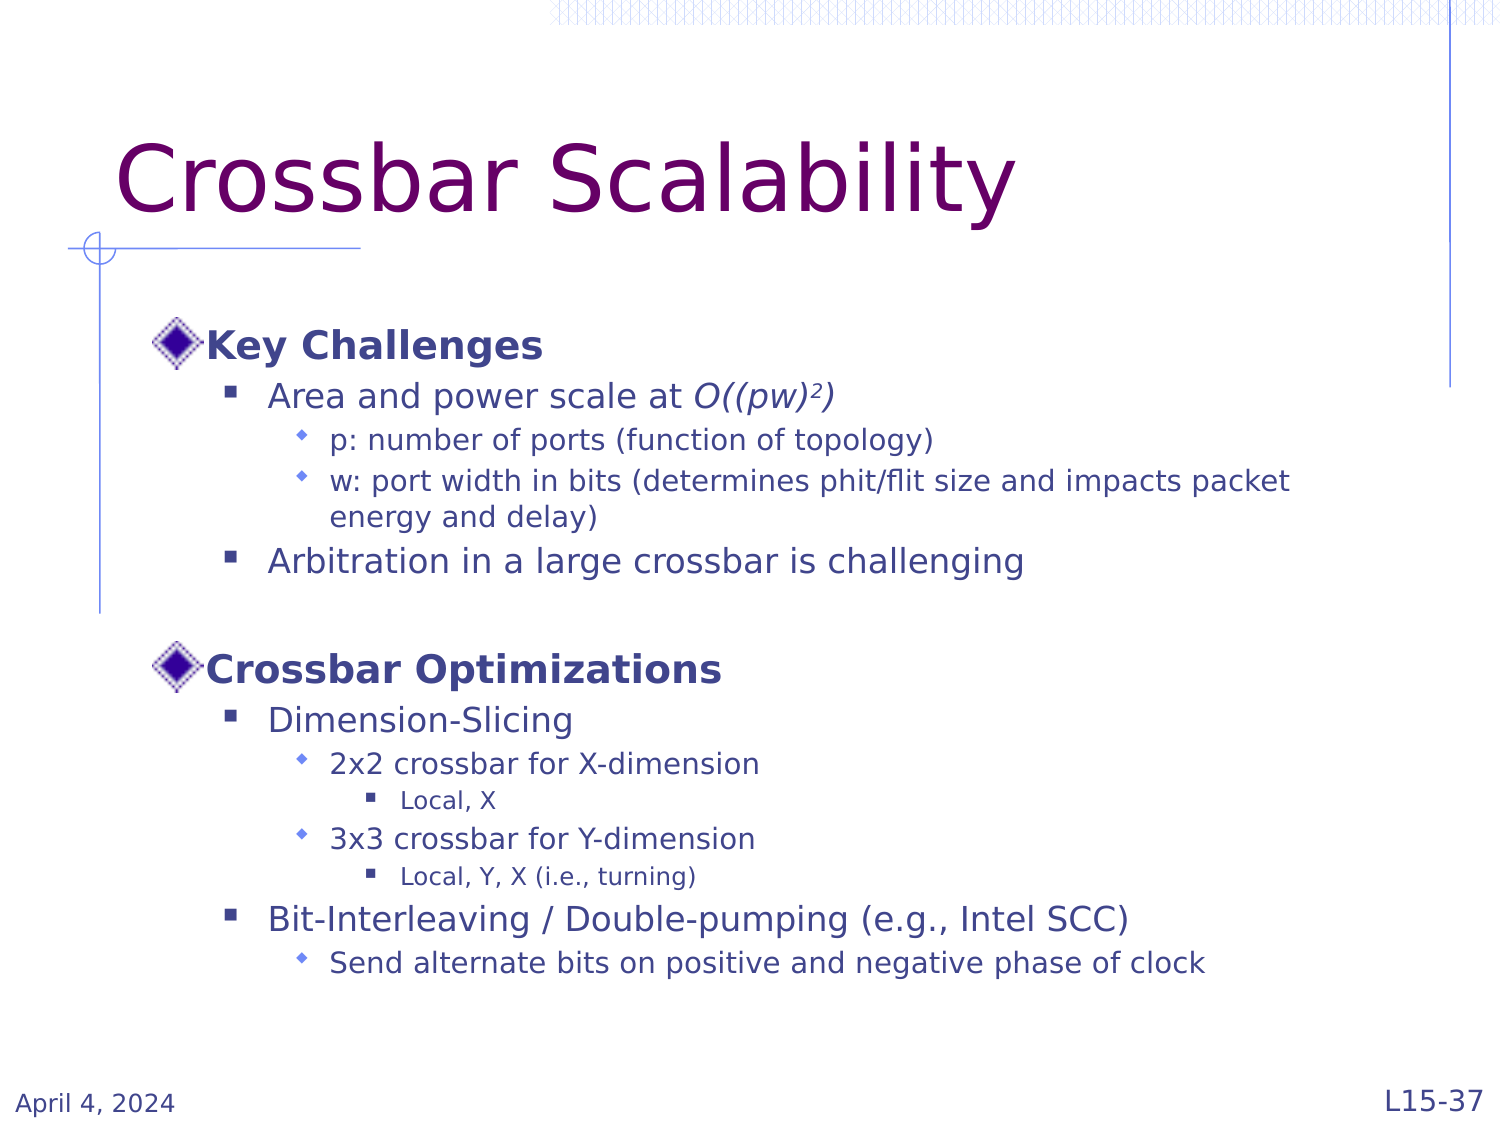

# Crossbar Scalability
Key Challenges
Area and power scale at O((pw)2)
p: number of ports (function of topology)
w: port width in bits (determines phit/flit size and impacts packet energy and delay)
Arbitration in a large crossbar is challenging

Crossbar Optimizations
Dimension-Slicing
2x2 crossbar for X-dimension
Local, X
3x3 crossbar for Y-dimension
Local, Y, X (i.e., turning)
Bit-Interleaving / Double-pumping (e.g., Intel SCC)
Send alternate bits on positive and negative phase of clock

April 4, 2024
L15-37